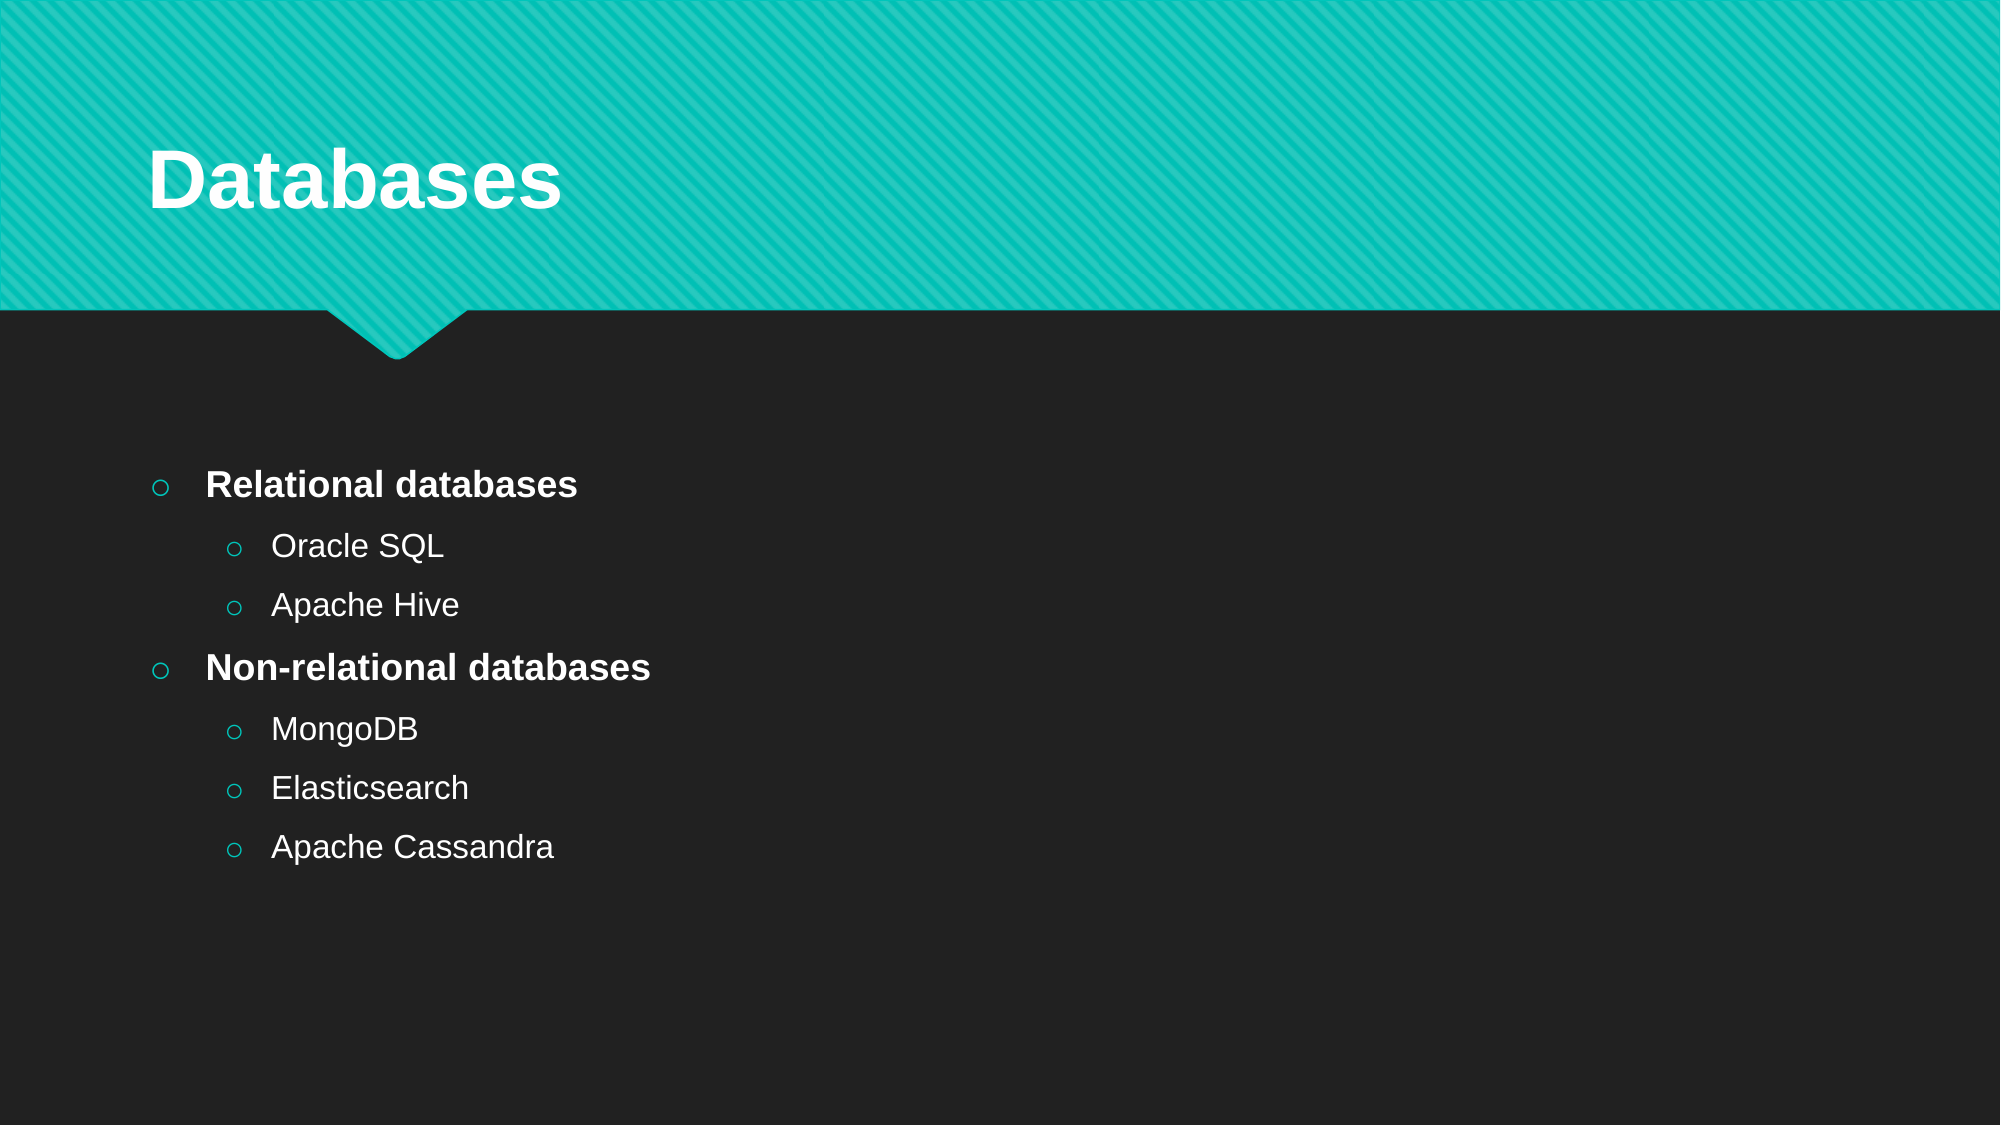

# Databases
Relational databases
Oracle SQL
Apache Hive
Non-relational databases
MongoDB
Elasticsearch
Apache Cassandra